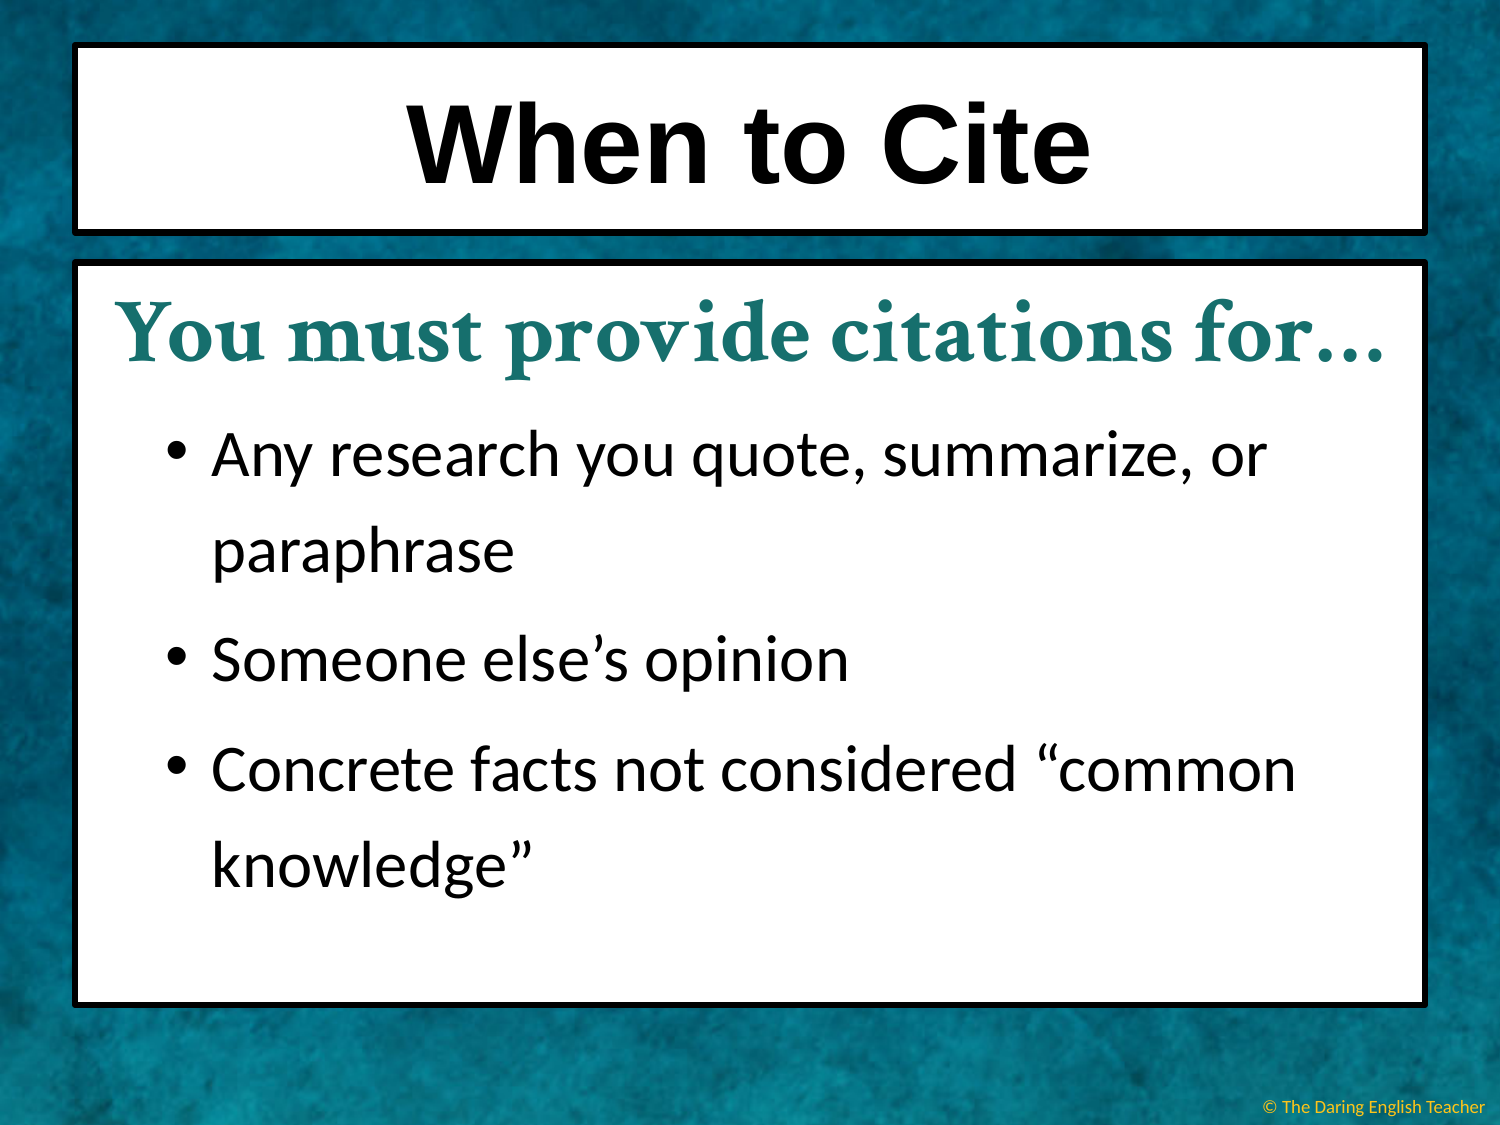

# When to Cite
You must provide citations for…
Any research you quote, summarize, or paraphrase
Someone else’s opinion
Concrete facts not considered “common knowledge”